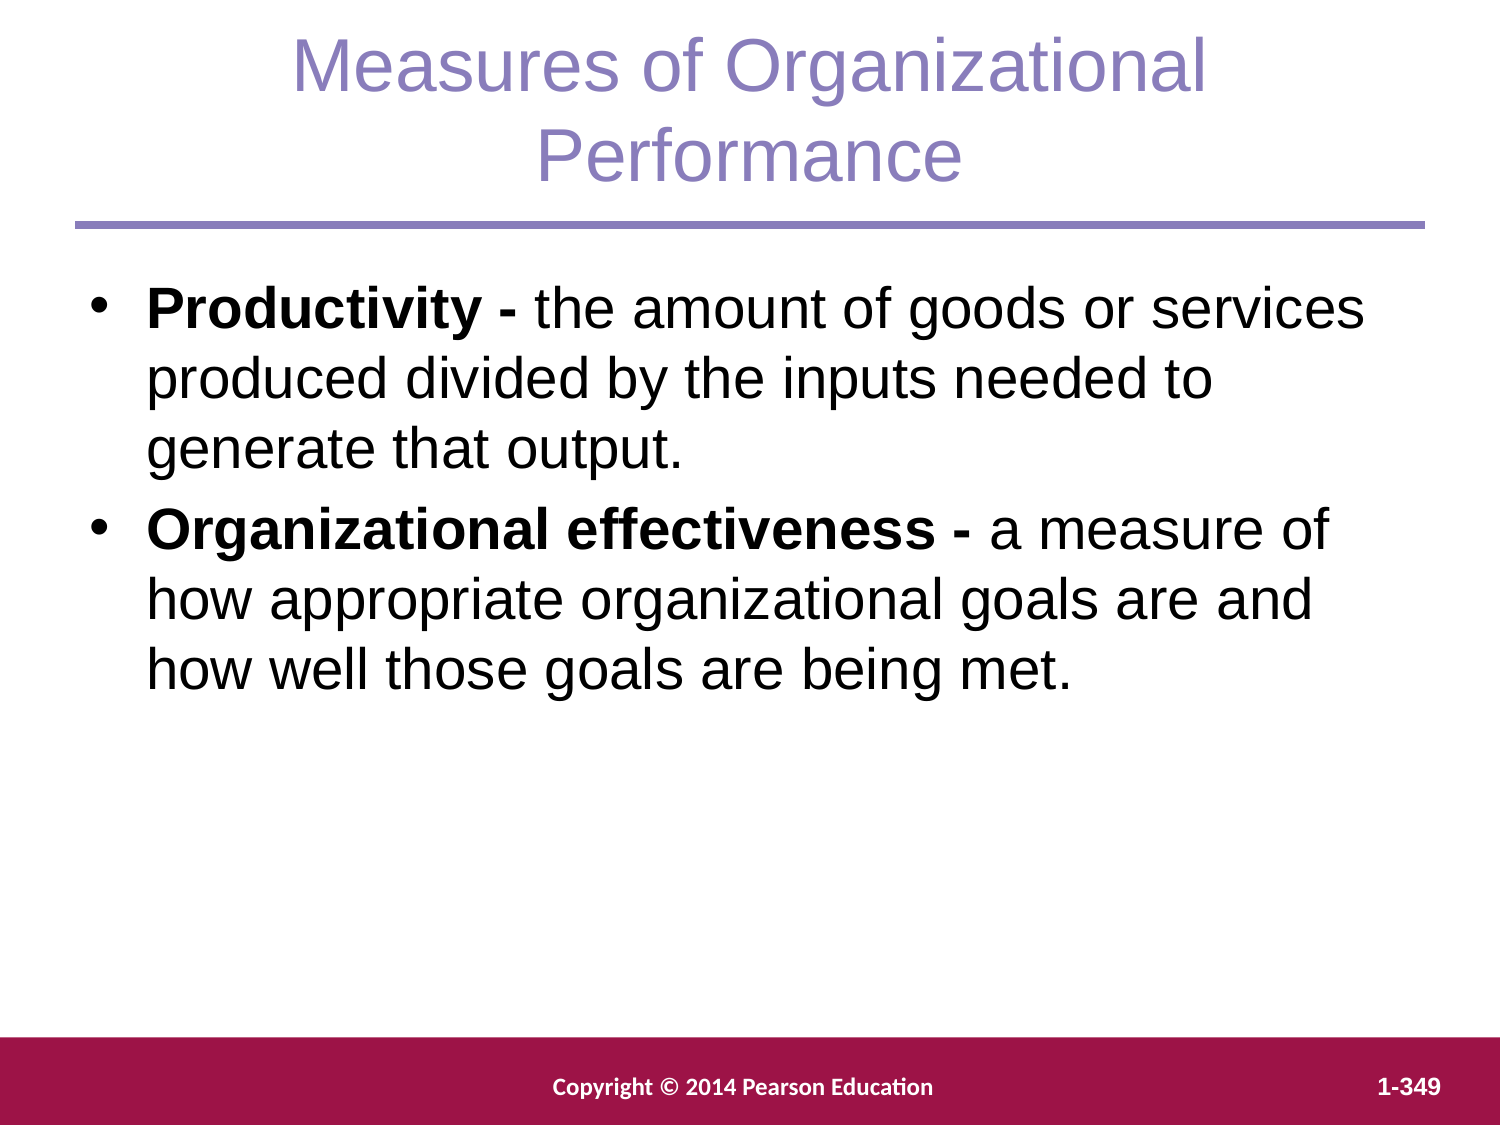

Measures of Organizational Performance
Productivity - the amount of goods or services produced divided by the inputs needed to generate that output.
Organizational effectiveness - a measure of how appropriate organizational goals are and how well those goals are being met.